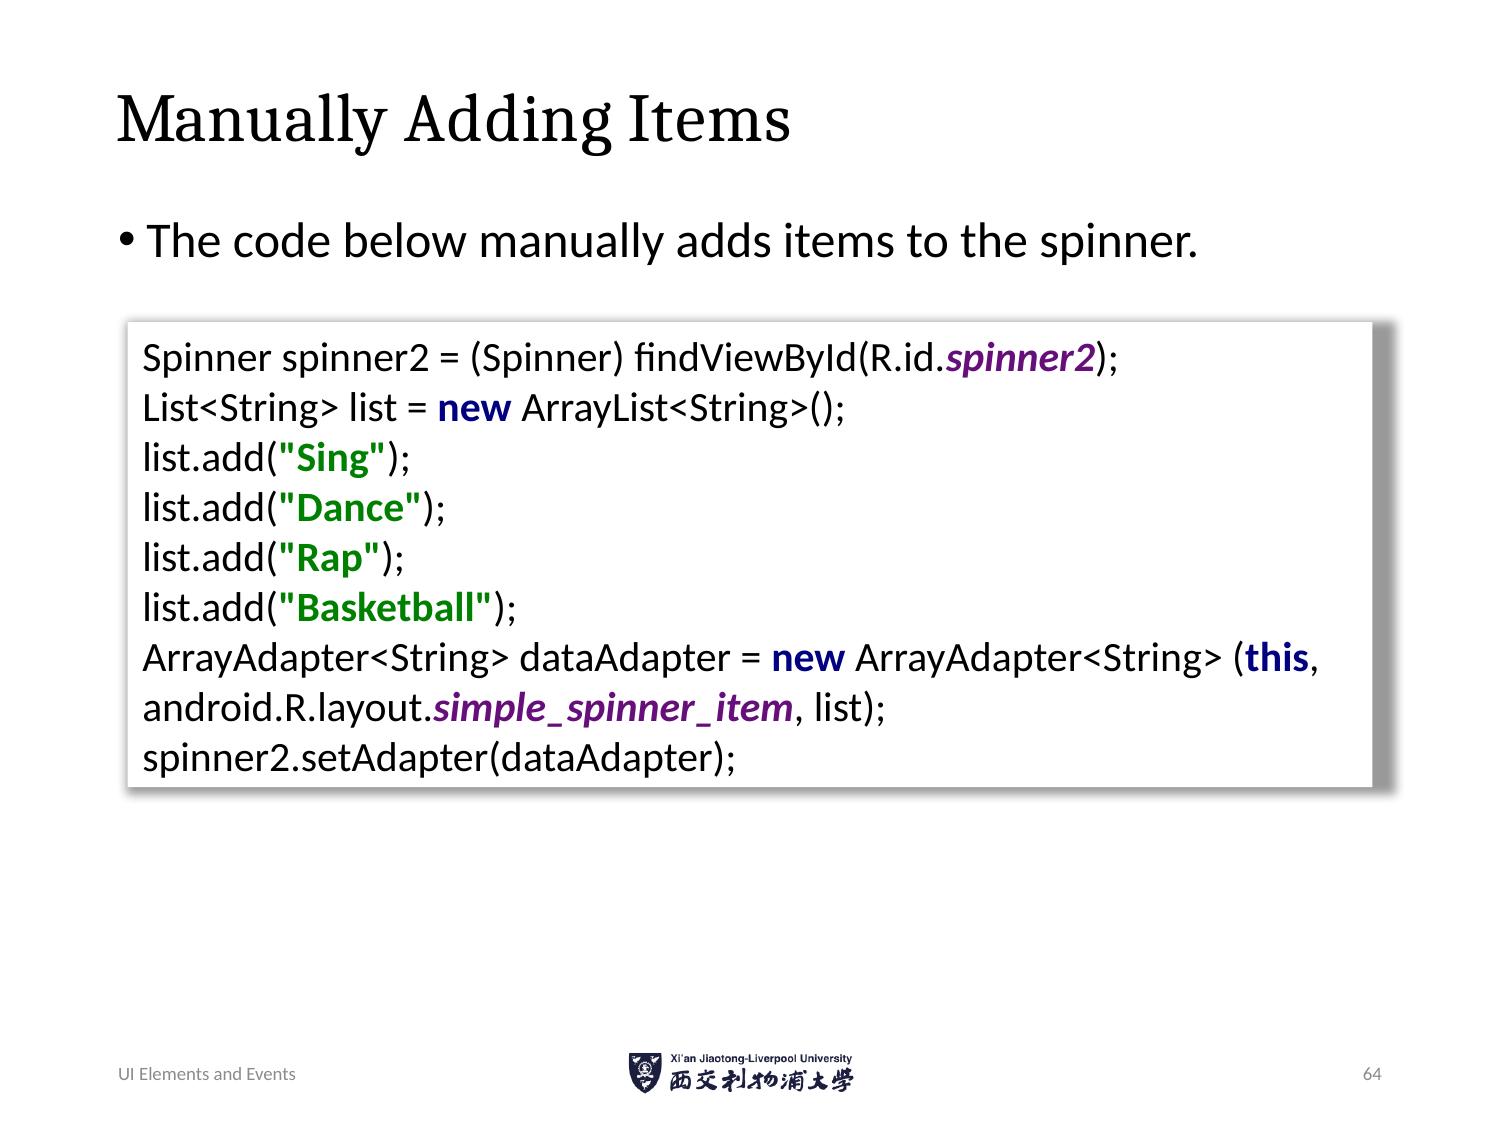

# Manually Adding Items
The code below manually adds items to the spinner.

Spinner spinner2 = (Spinner) findViewById(R.id.spinner2);
List<String> list = new ArrayList<String>();
list.add("Sing");
list.add("Dance");
list.add("Rap");
list.add("Basketball");
ArrayAdapter<String> dataAdapter = new ArrayAdapter<String> (this, android.R.layout.simple_spinner_item, list);
spinner2.setAdapter(dataAdapter);
UI Elements and Events
64